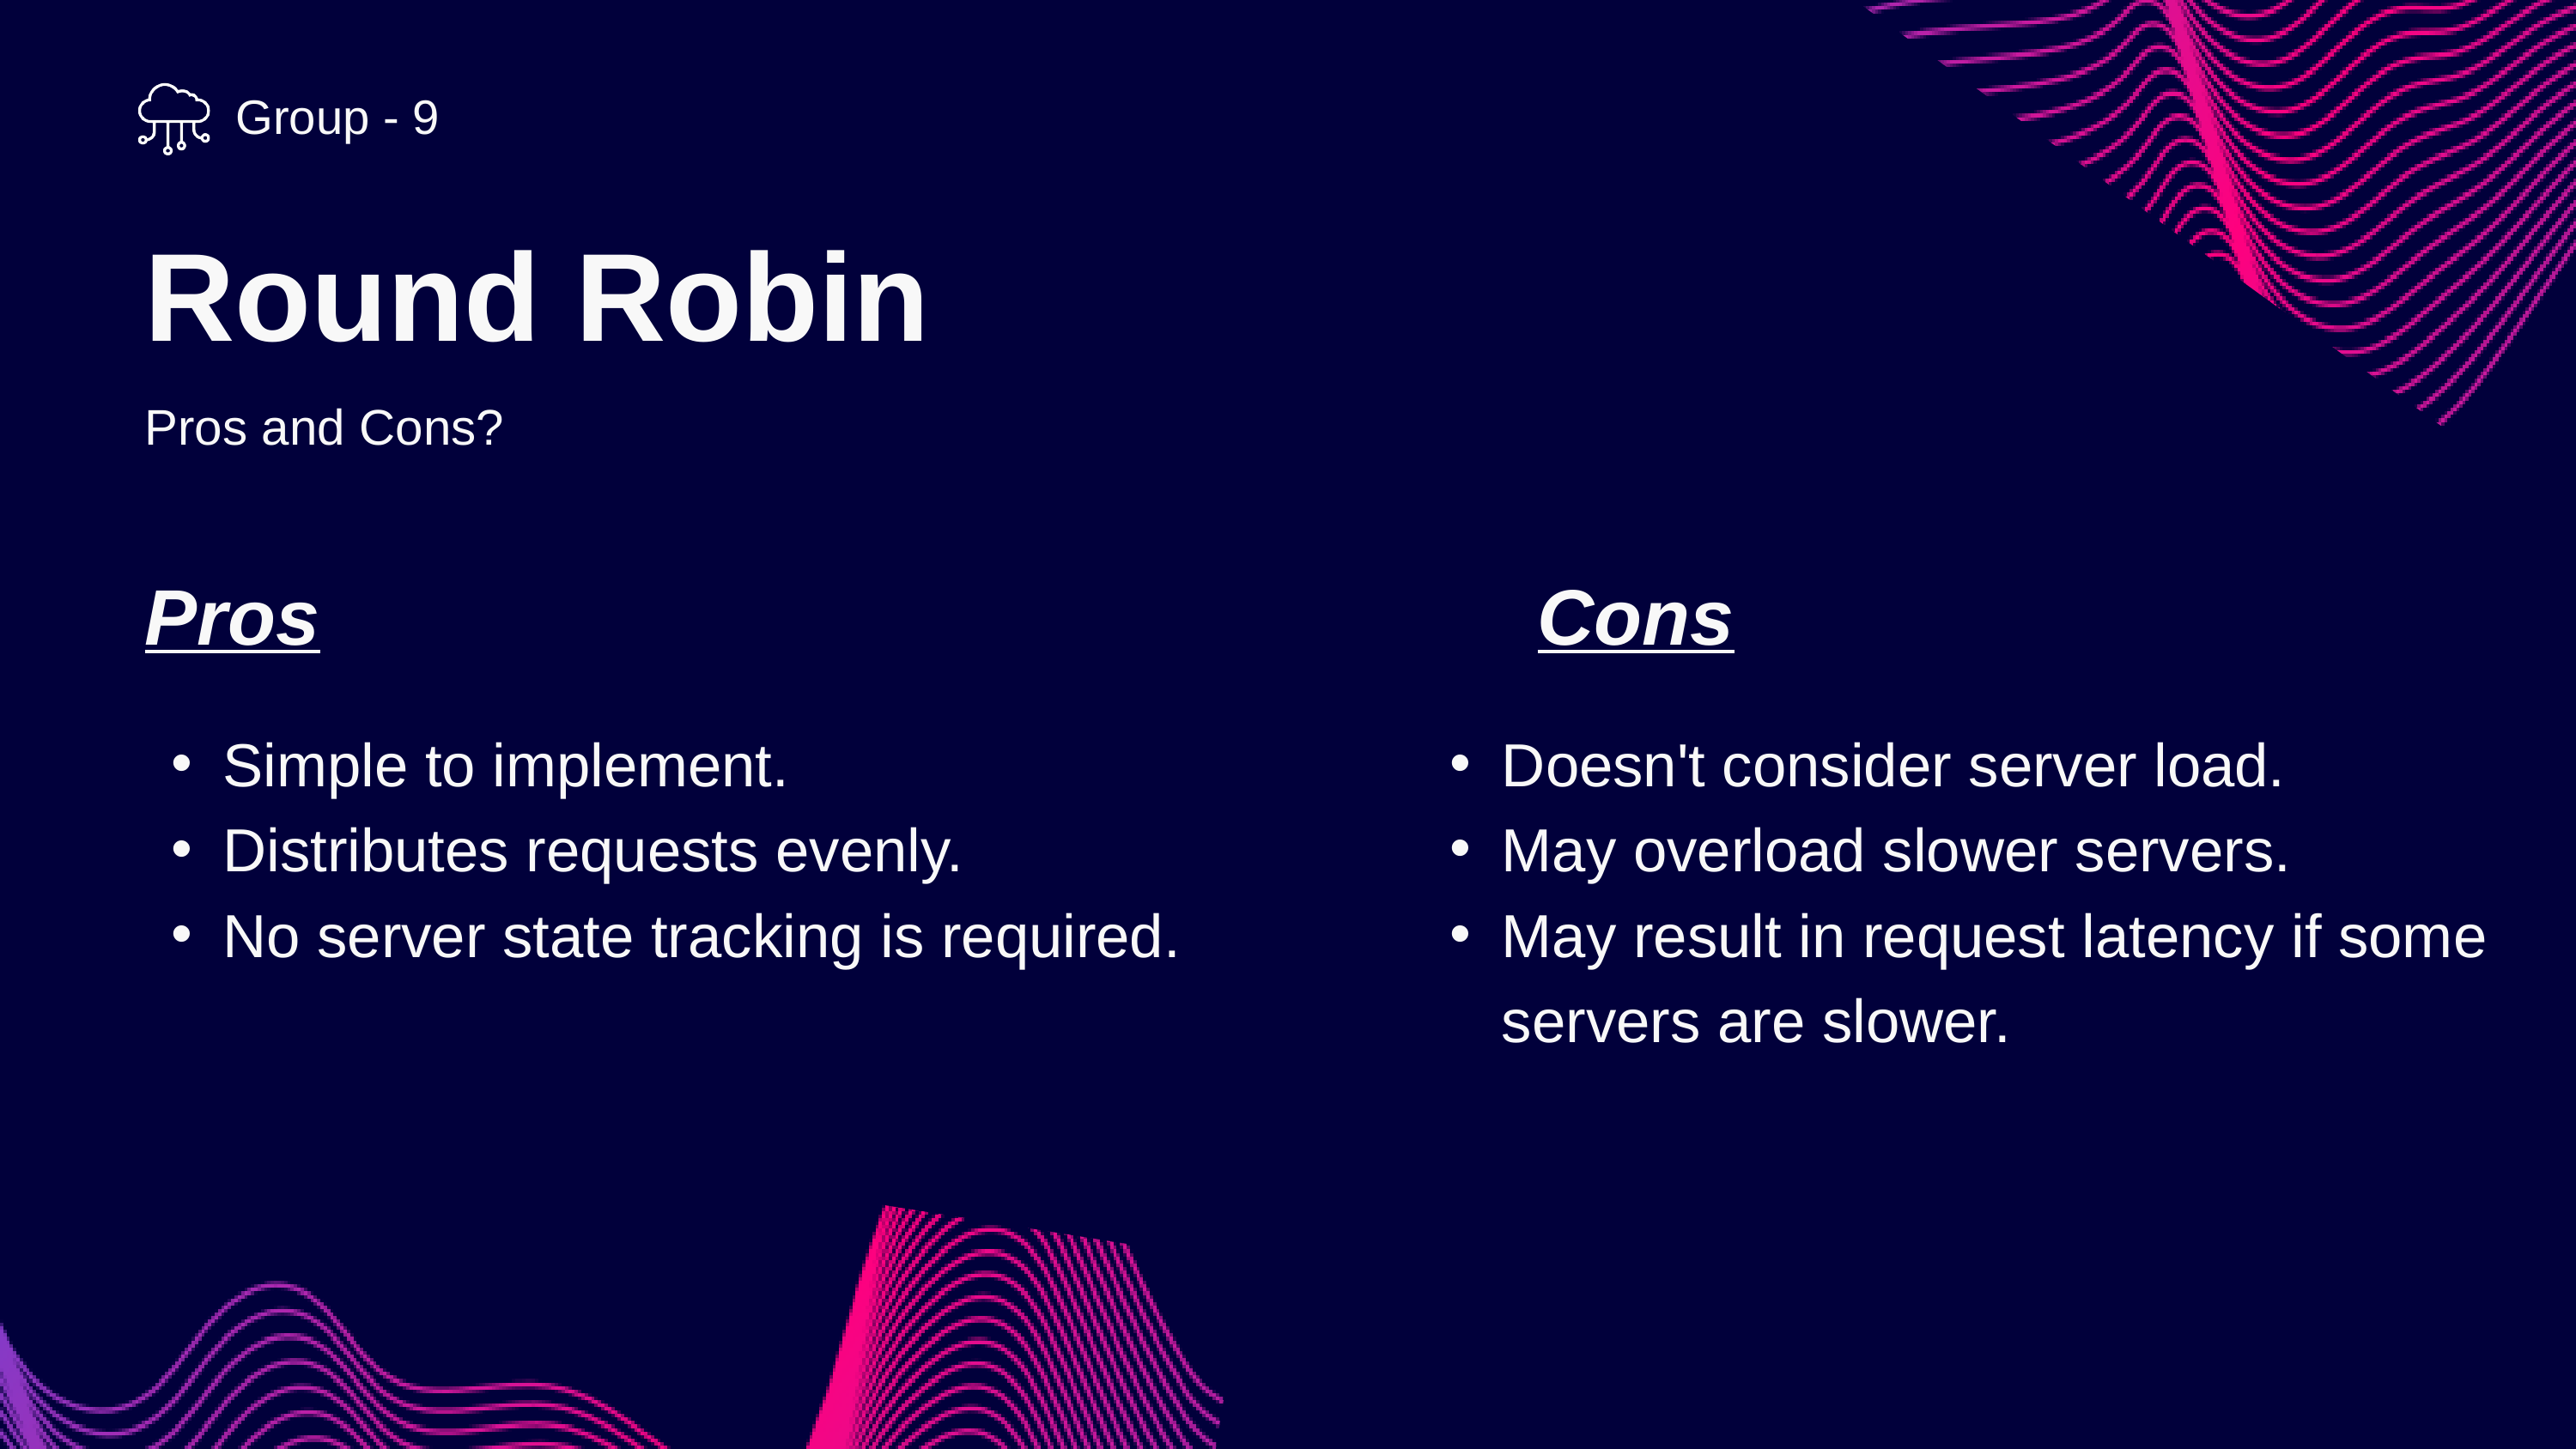

Group - 9
Round Robin
Pros and Cons?
Pros
Cons
Simple to implement.
Distributes requests evenly.
No server state tracking is required.
Doesn't consider server load.
May overload slower servers.
May result in request latency if some servers are slower.